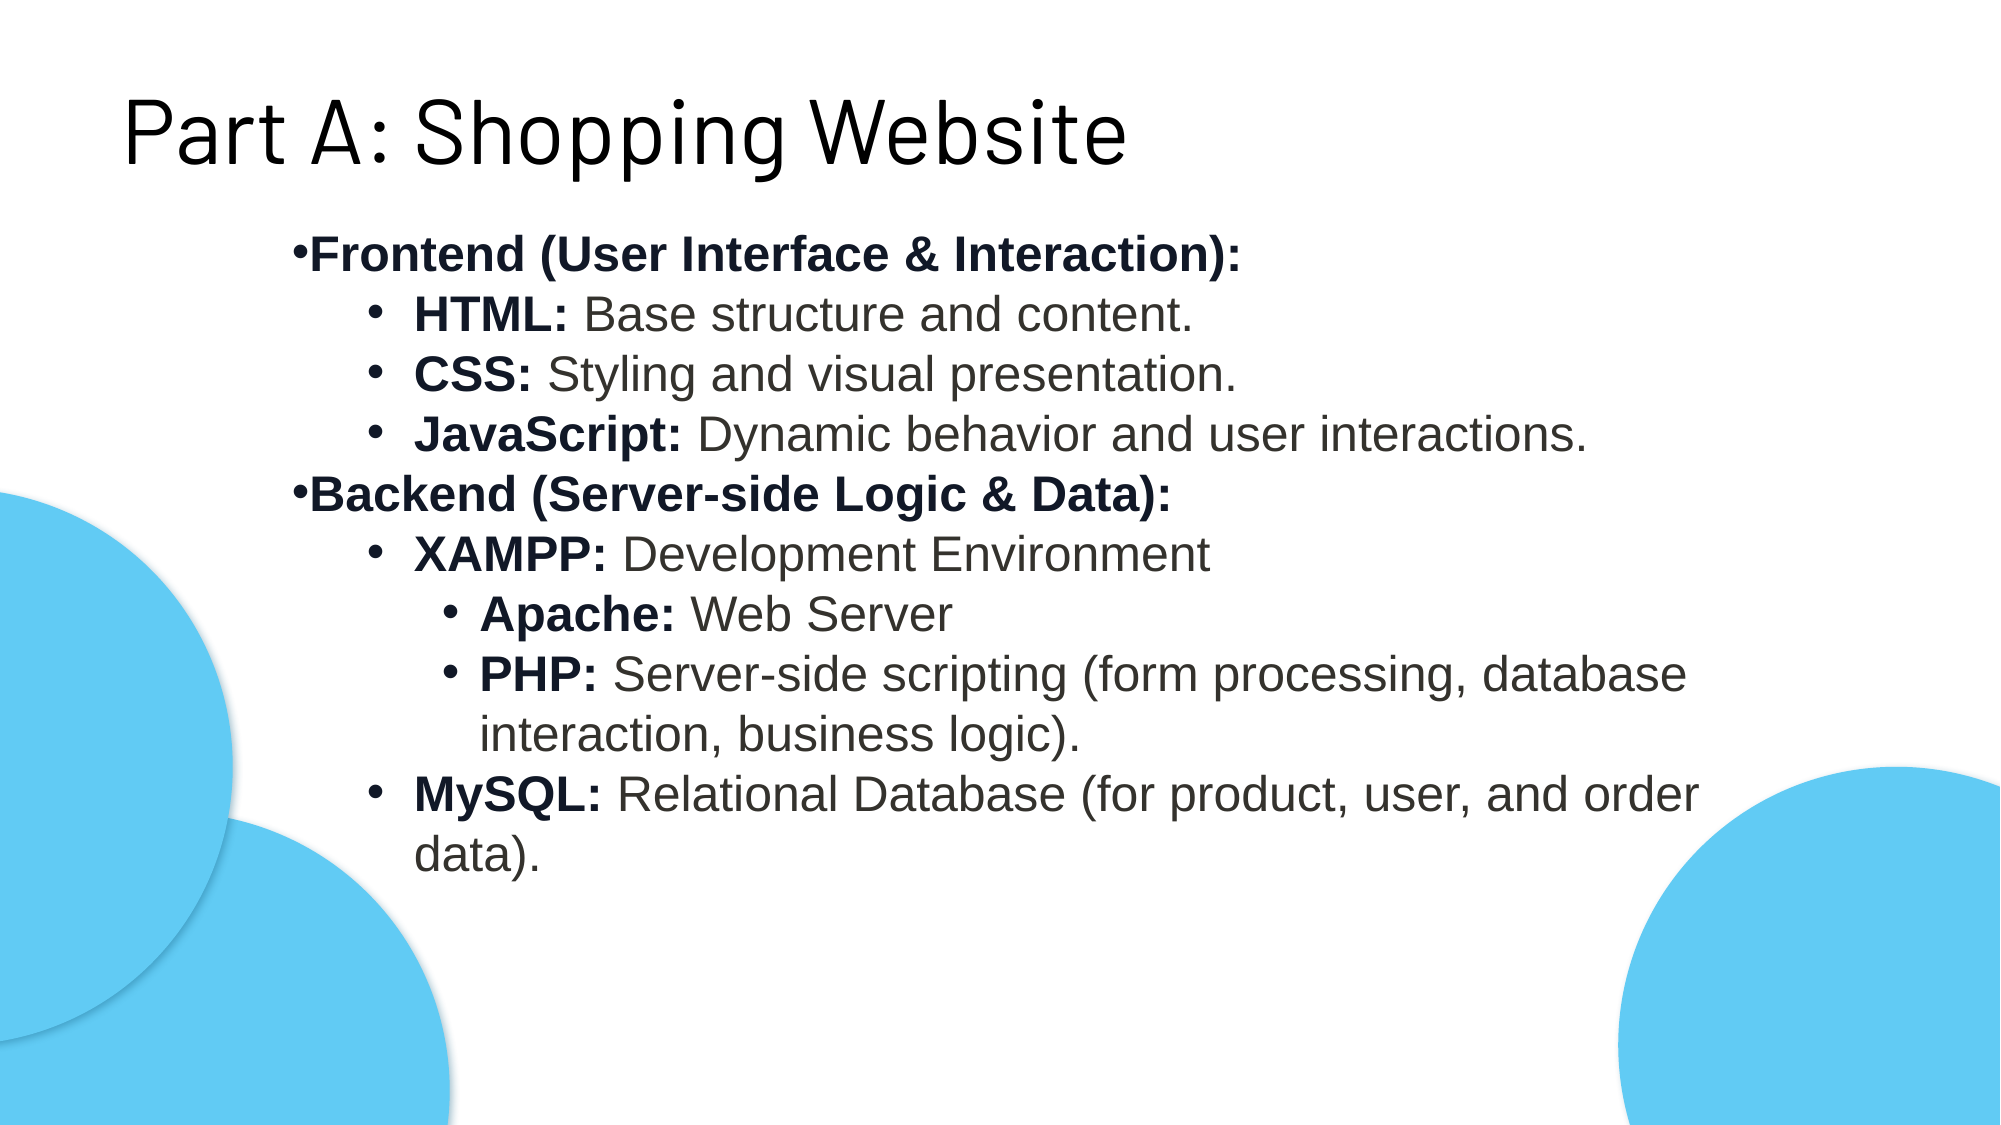

# Part A: Shopping Website
Frontend (User Interface & Interaction):
HTML: Base structure and content.
CSS: Styling and visual presentation.
JavaScript: Dynamic behavior and user interactions.
Backend (Server-side Logic & Data):
XAMPP: Development Environment
Apache: Web Server
PHP: Server-side scripting (form processing, database interaction, business logic).
MySQL: Relational Database (for product, user, and order data).